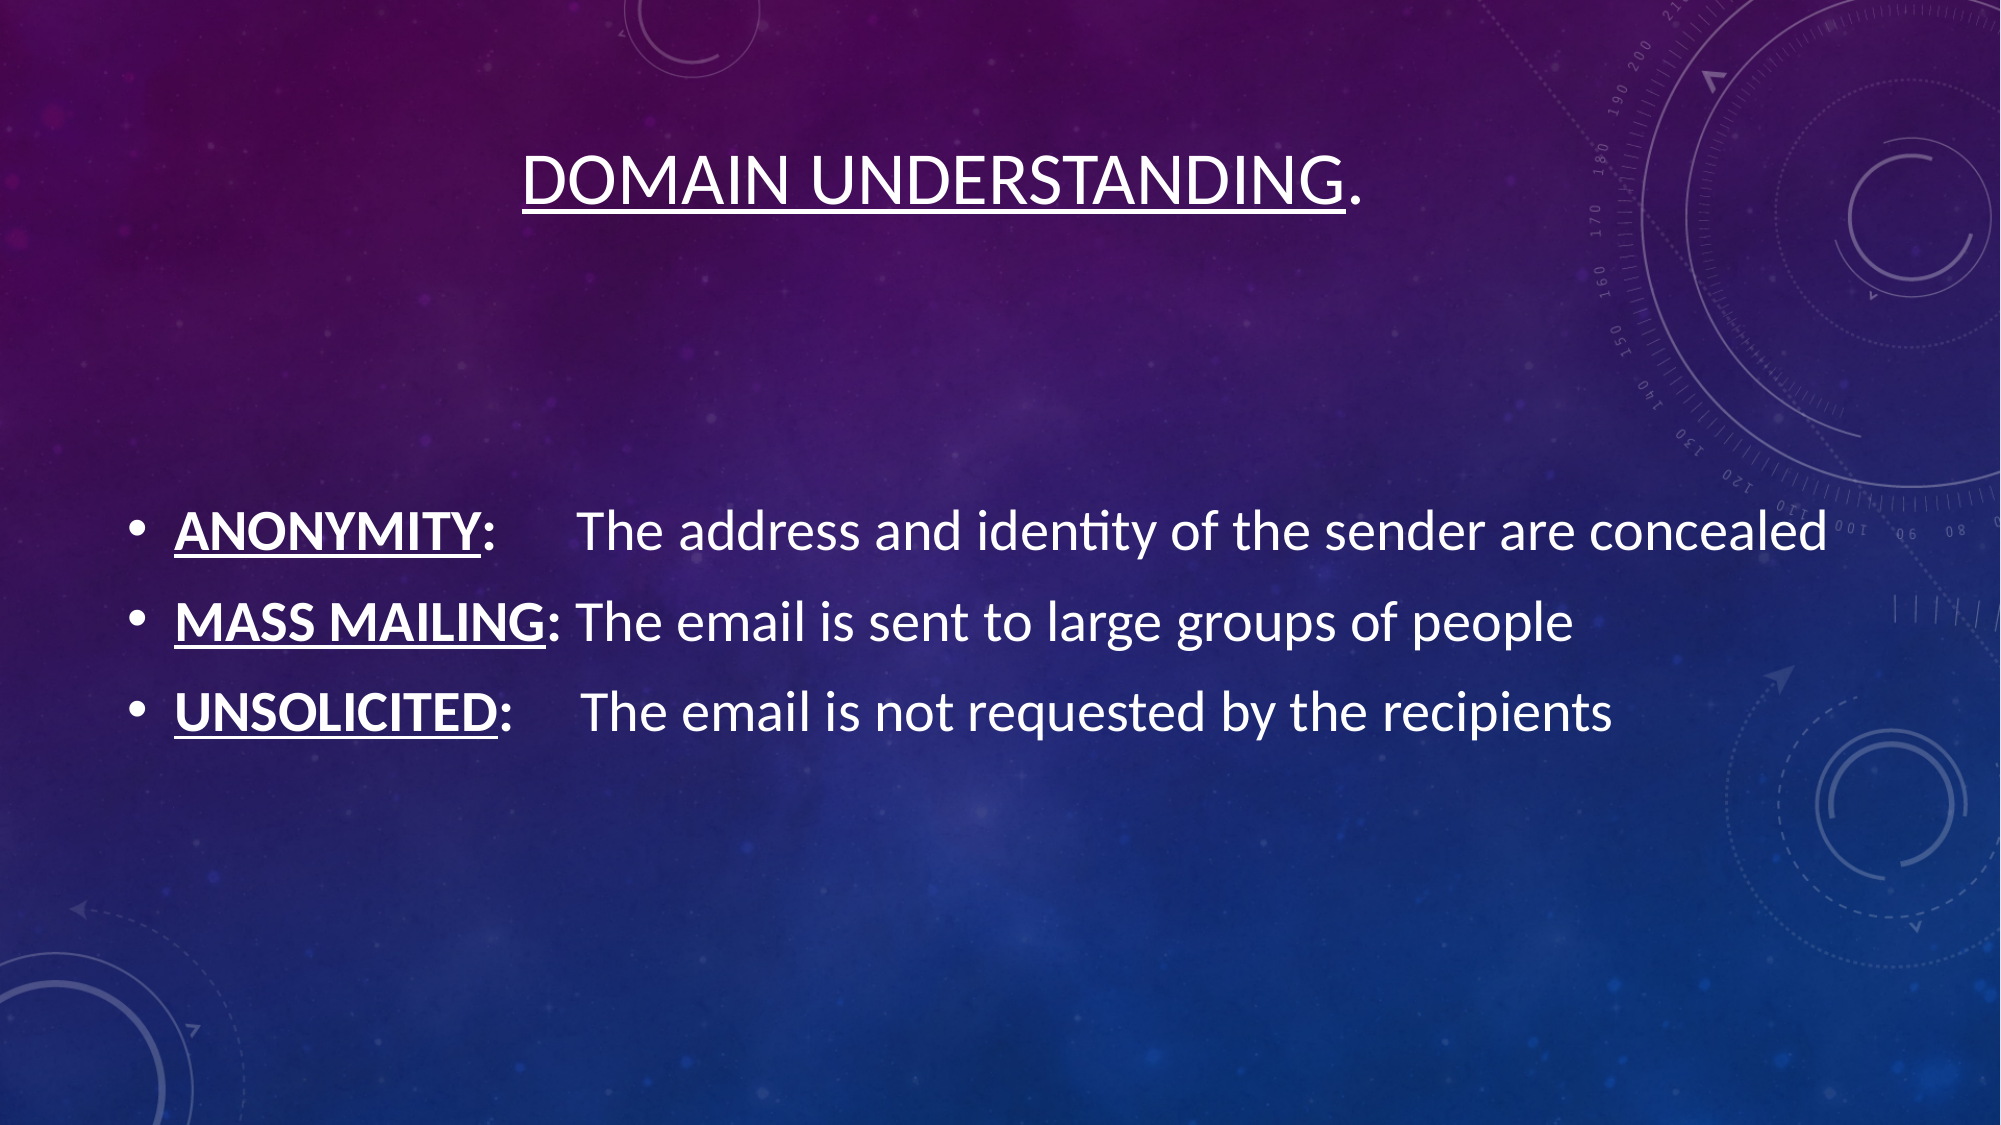

# Domain understanding.
ANONYMITY:      The address and identity of the sender are concealed
MASS MAILING: The email is sent to large groups of people
UNSOLICITED:     The email is not requested by the recipients